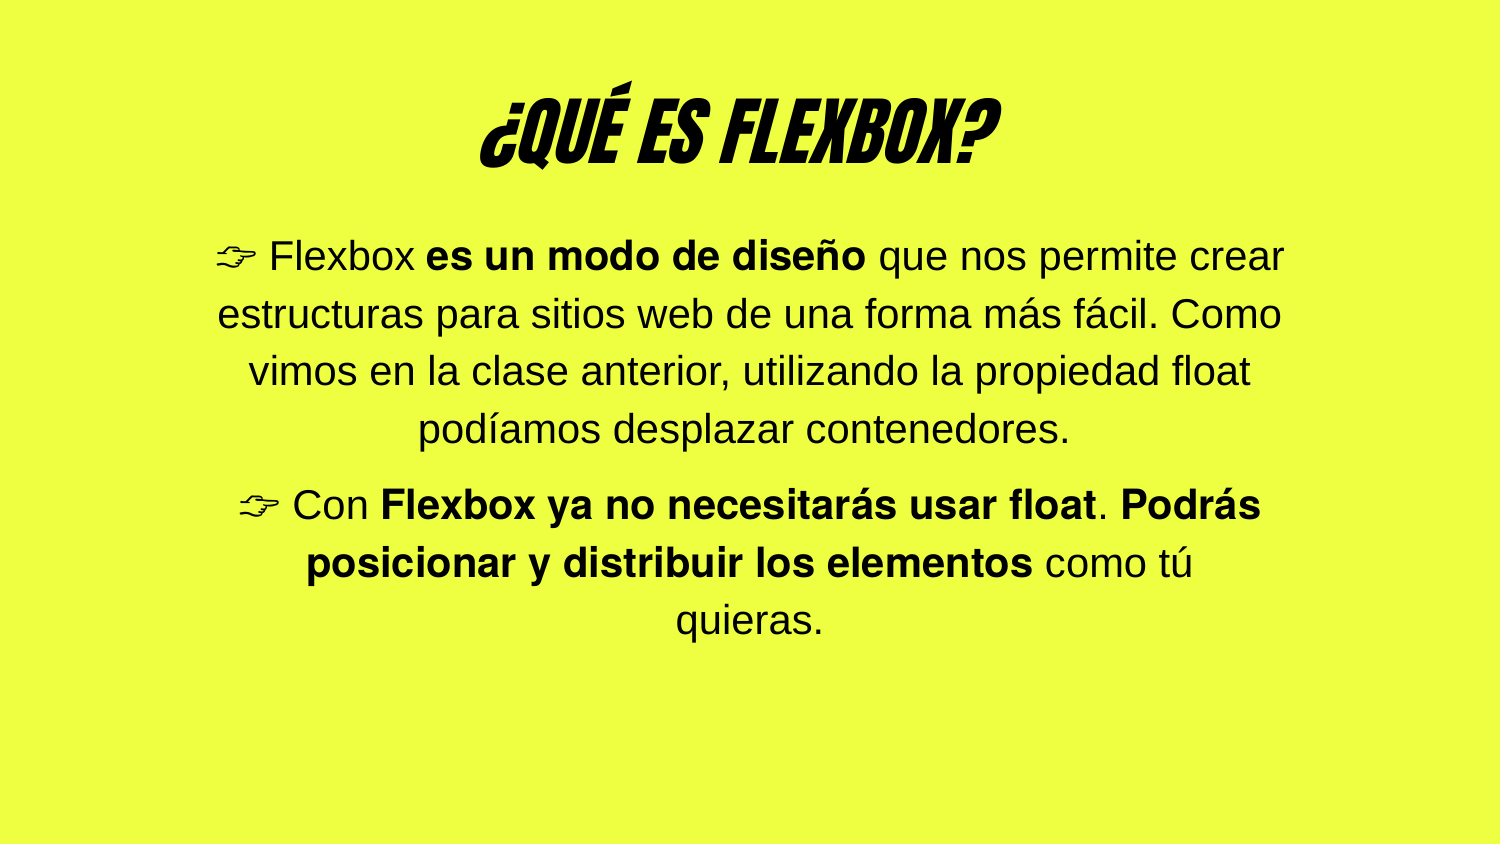

¿QUÉ ES FLEXBOX?
👉 Flexbox es un modo de diseño que nos permite crear estructuras para sitios web de una forma más fácil. Como vimos en la clase anterior, utilizando la propiedad float podíamos desplazar contenedores.

👉 Con Flexbox ya no necesitarás usar float. Podrás posicionar y distribuir los elementos como tú quieras.